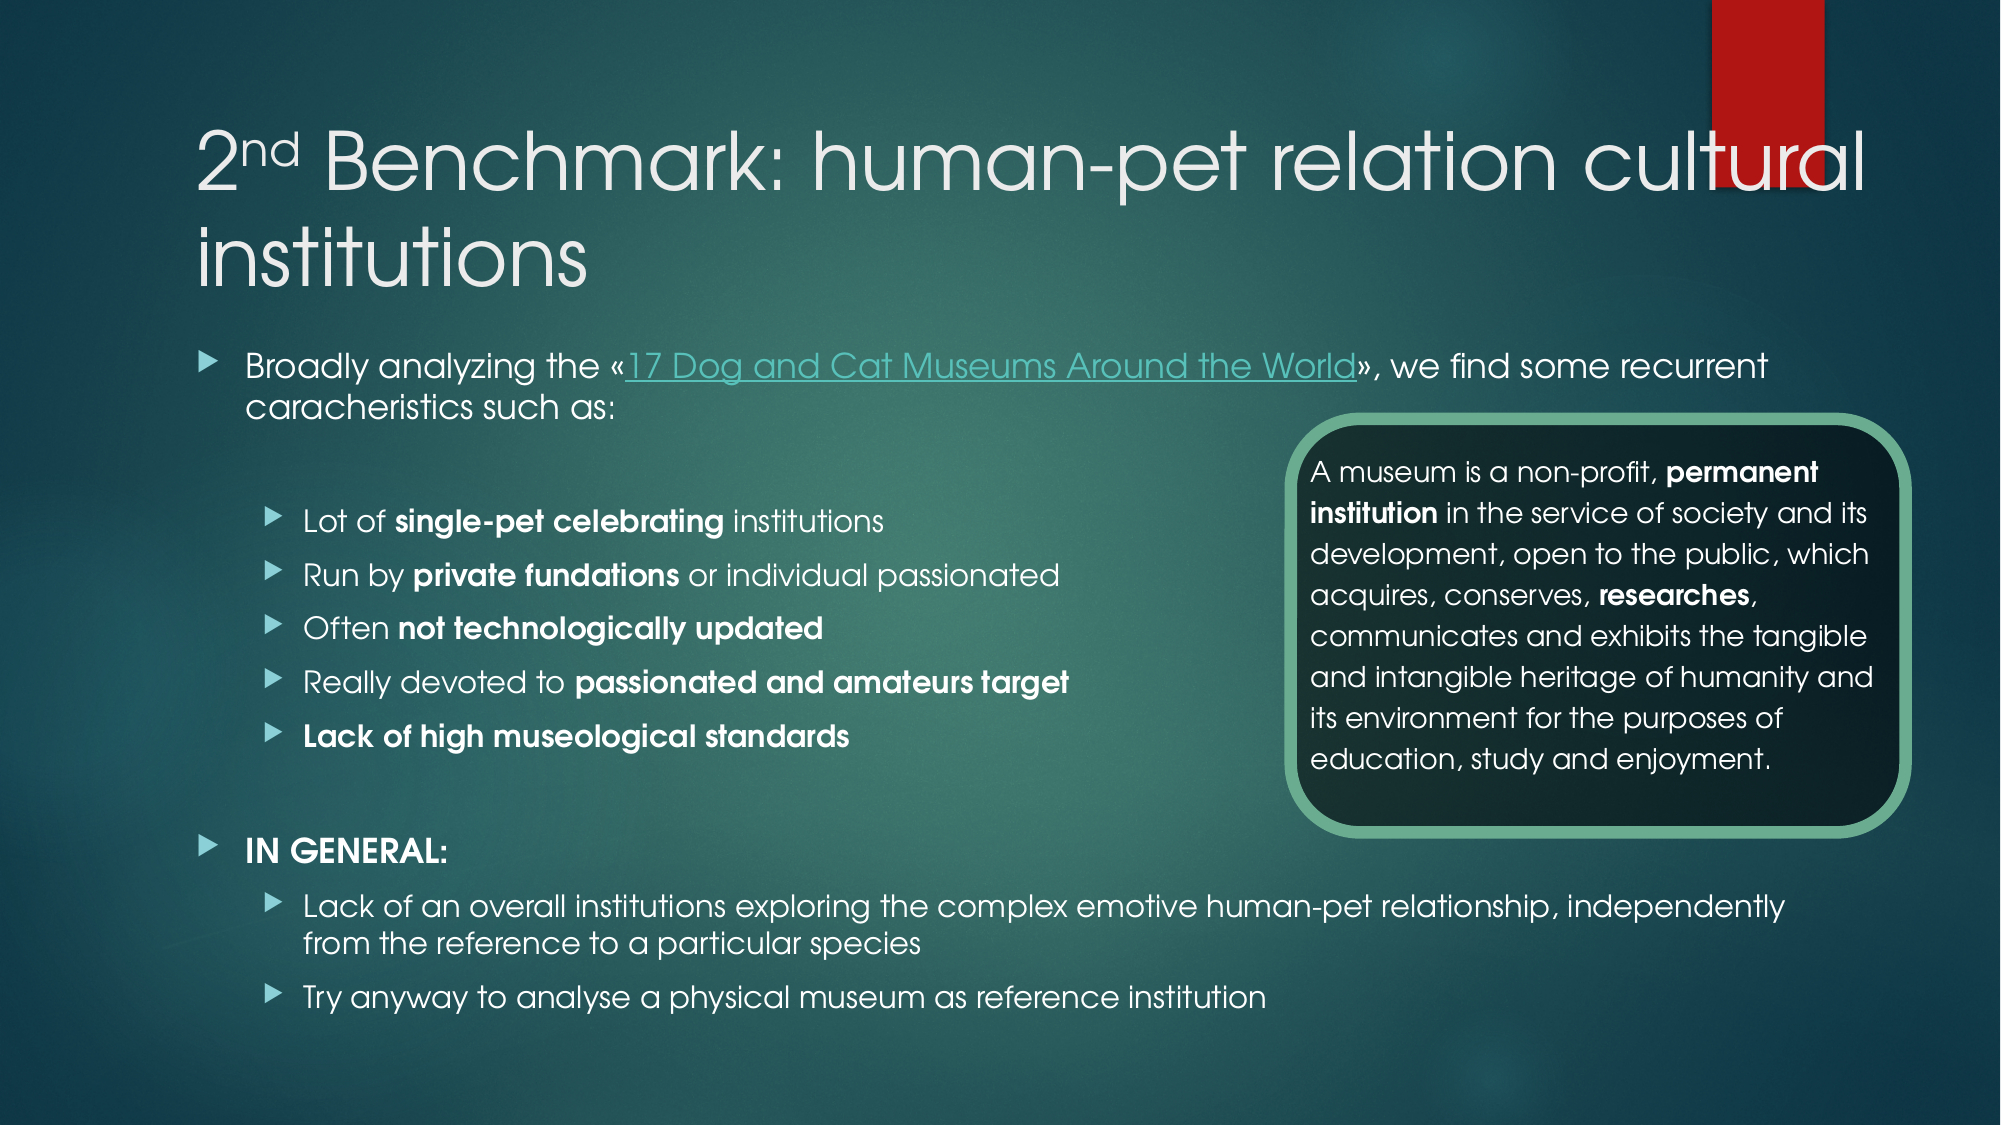

# 2nd Benchmark: human-pet relation cultural institutions
Broadly analyzing the «17 Dog and Cat Museums Around the World», we find some recurrent caracheristics such as:

Lot of single-pet celebrating institutions
Run by private fundations or individual passionated
Often not technologically updated
Really devoted to passionated and amateurs target
Lack of high museological standards

IN GENERAL:
Lack of an overall institutions exploring the complex emotive human-pet relationship, independently from the reference to a particular species
Try anyway to analyse a physical museum as reference institution

A museum is a non-profit, permanent institution in the service of society and its development, open to the public, which acquires, conserves, researches, communicates and exhibits the tangible and intangible heritage of humanity and its environment for the purposes of education, study and enjoyment.